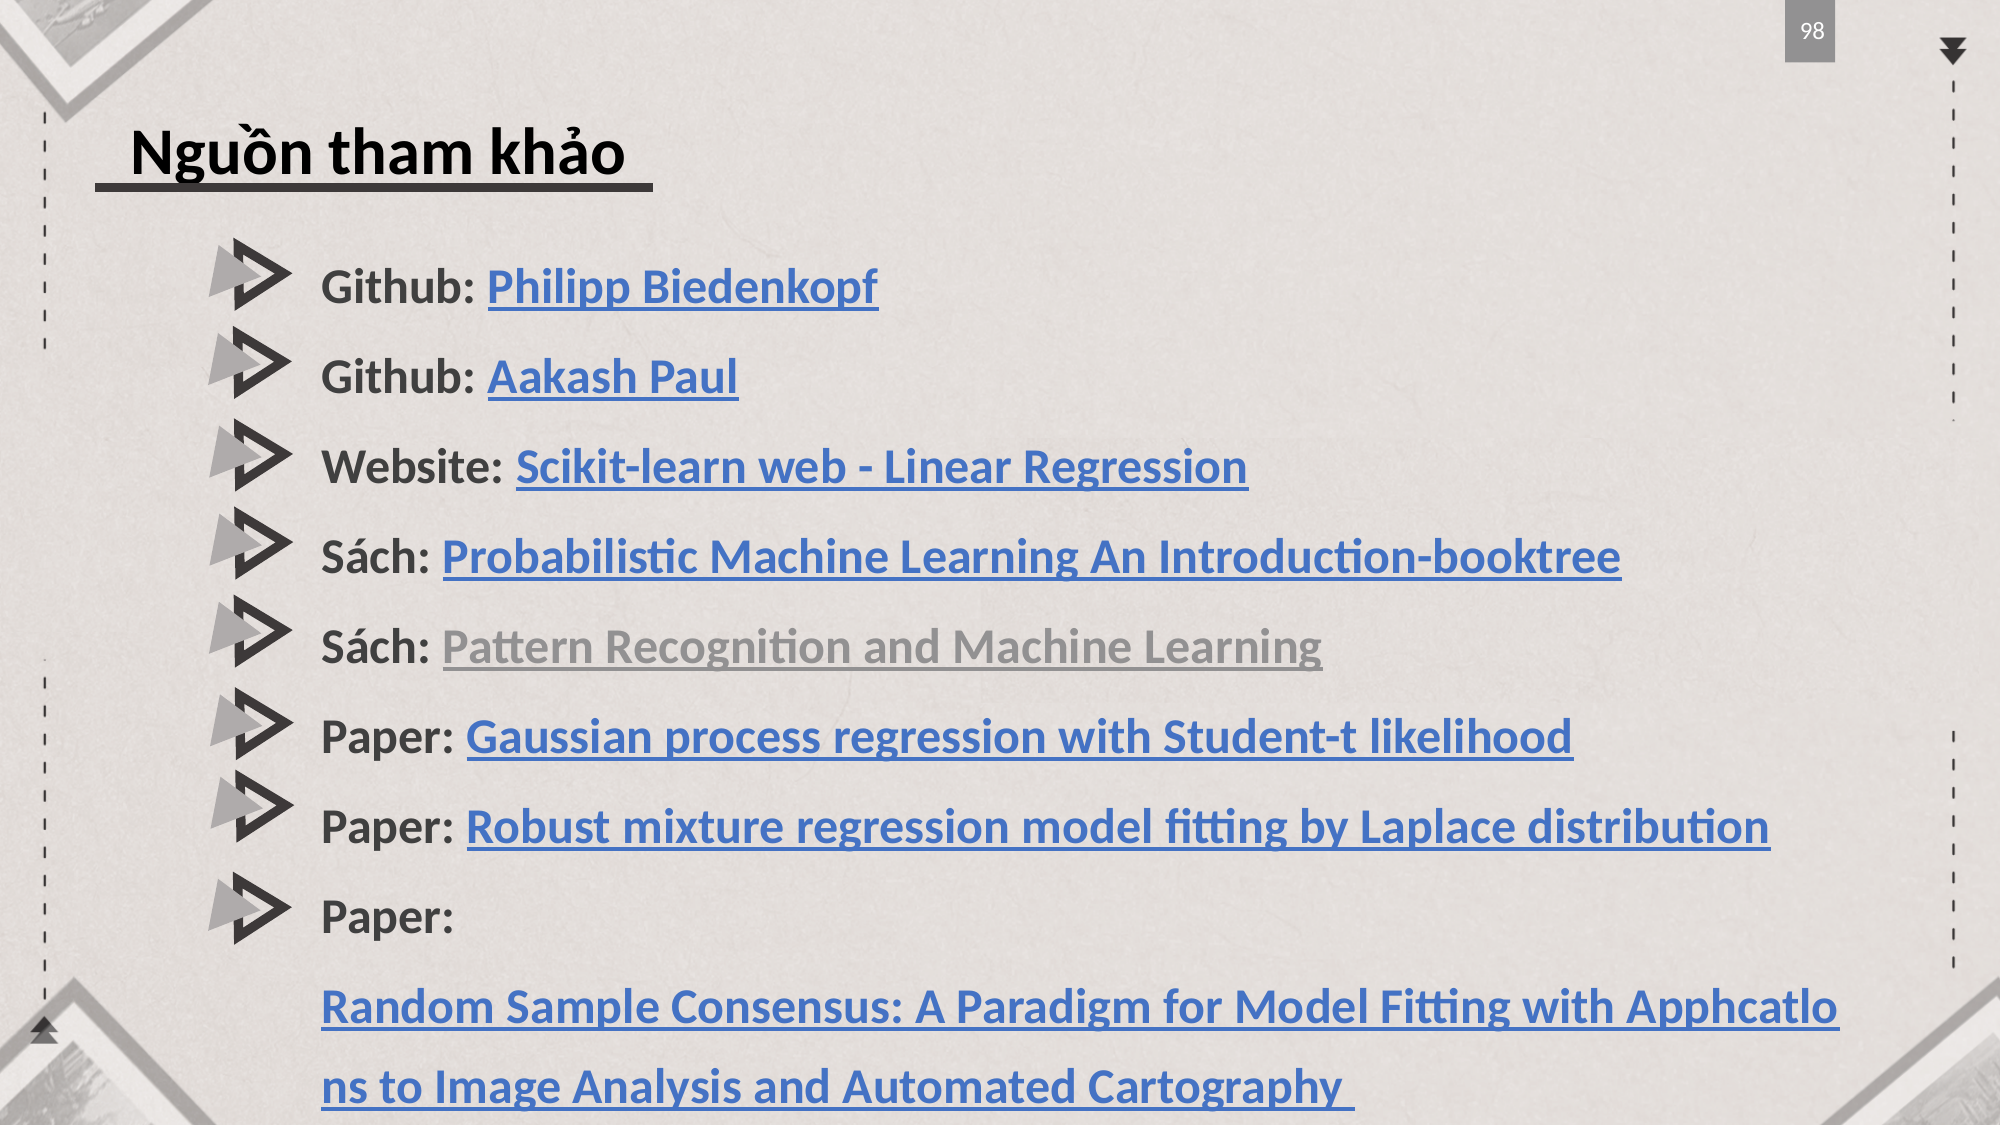

98
Nguồn tham khảo
Github: Philipp Biedenkopf
Github: Aakash Paul
Website: Scikit-learn web - Linear Regression
Sách: Probabilistic Machine Learning An Introduction-booktree
Sách: Pattern Recognition and Machine Learning
Paper: Gaussian process regression with Student-t likelihood
Paper: Robust mixture regression model fitting by Laplace distribution
Paper: Random Sample Consensus: A Paradigm for Model Fitting with Apphcatlons to Image Analysis and Automated Cartography